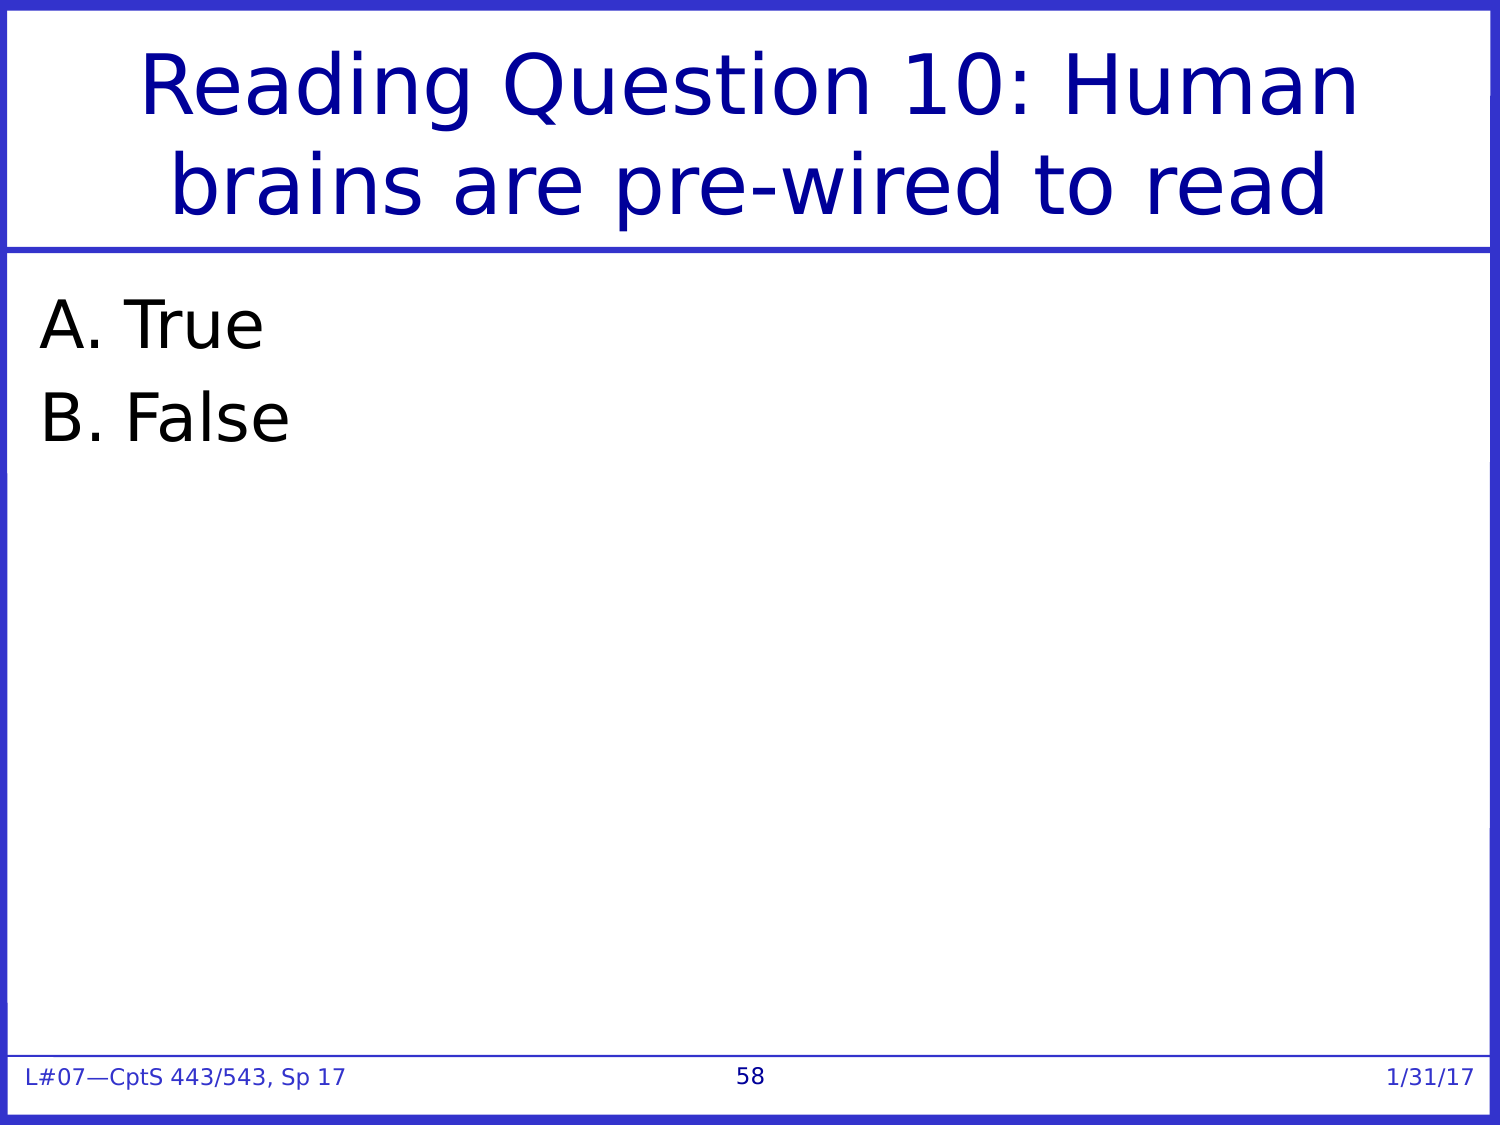

# Reading Question 10: Human brains are pre-wired to read
True
False
58